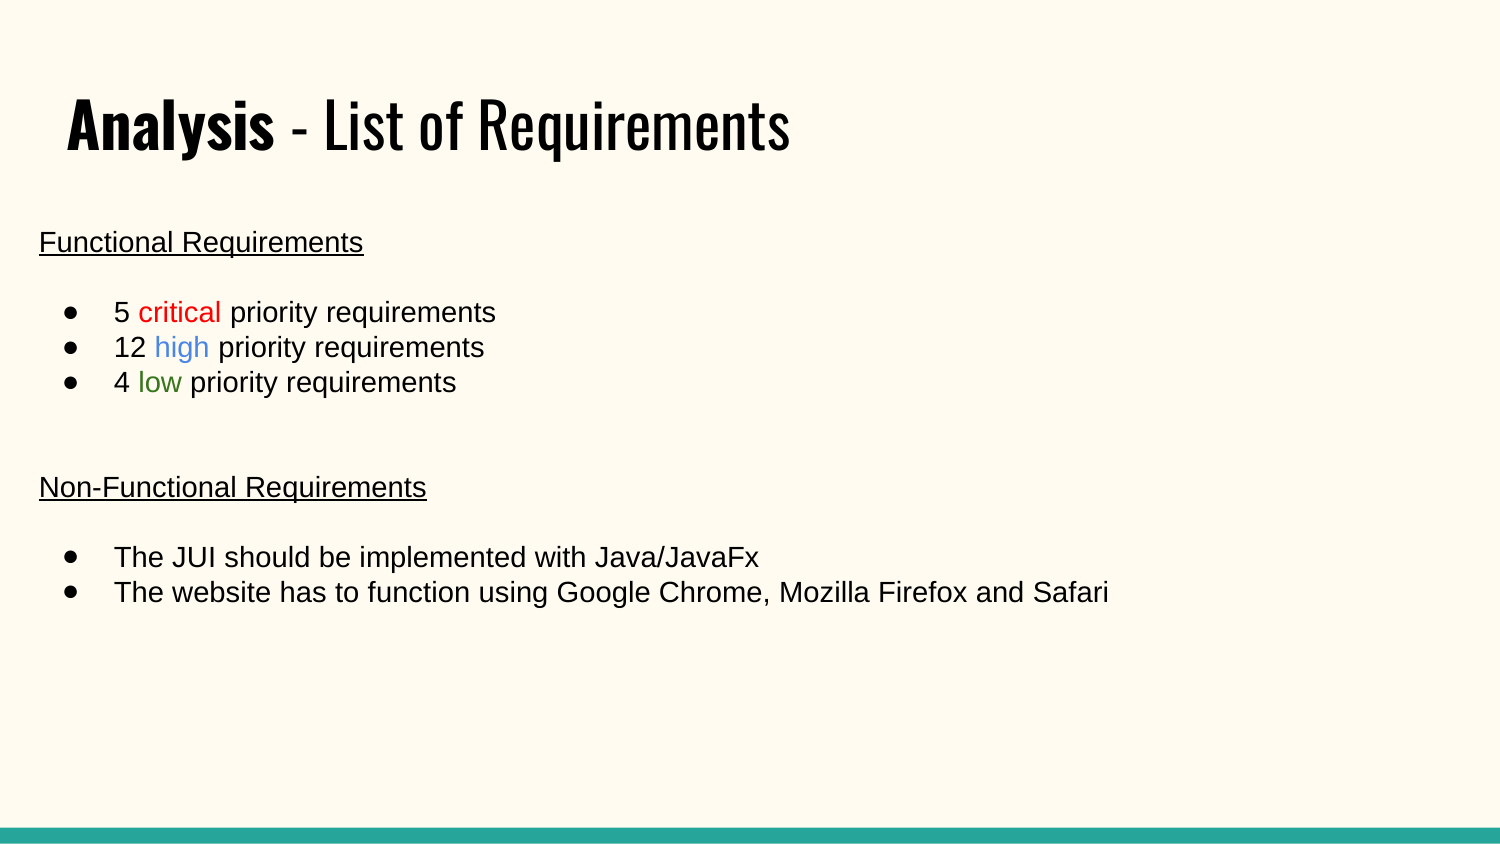

# Analysis - List of Requirements

Functional Requirements

5 critical priority requirements
12 high priority requirements
4 low priority requirements

Non-Functional Requirements

The JUI should be implemented with Java/JavaFx
The website has to function using Google Chrome, Mozilla Firefox and Safari